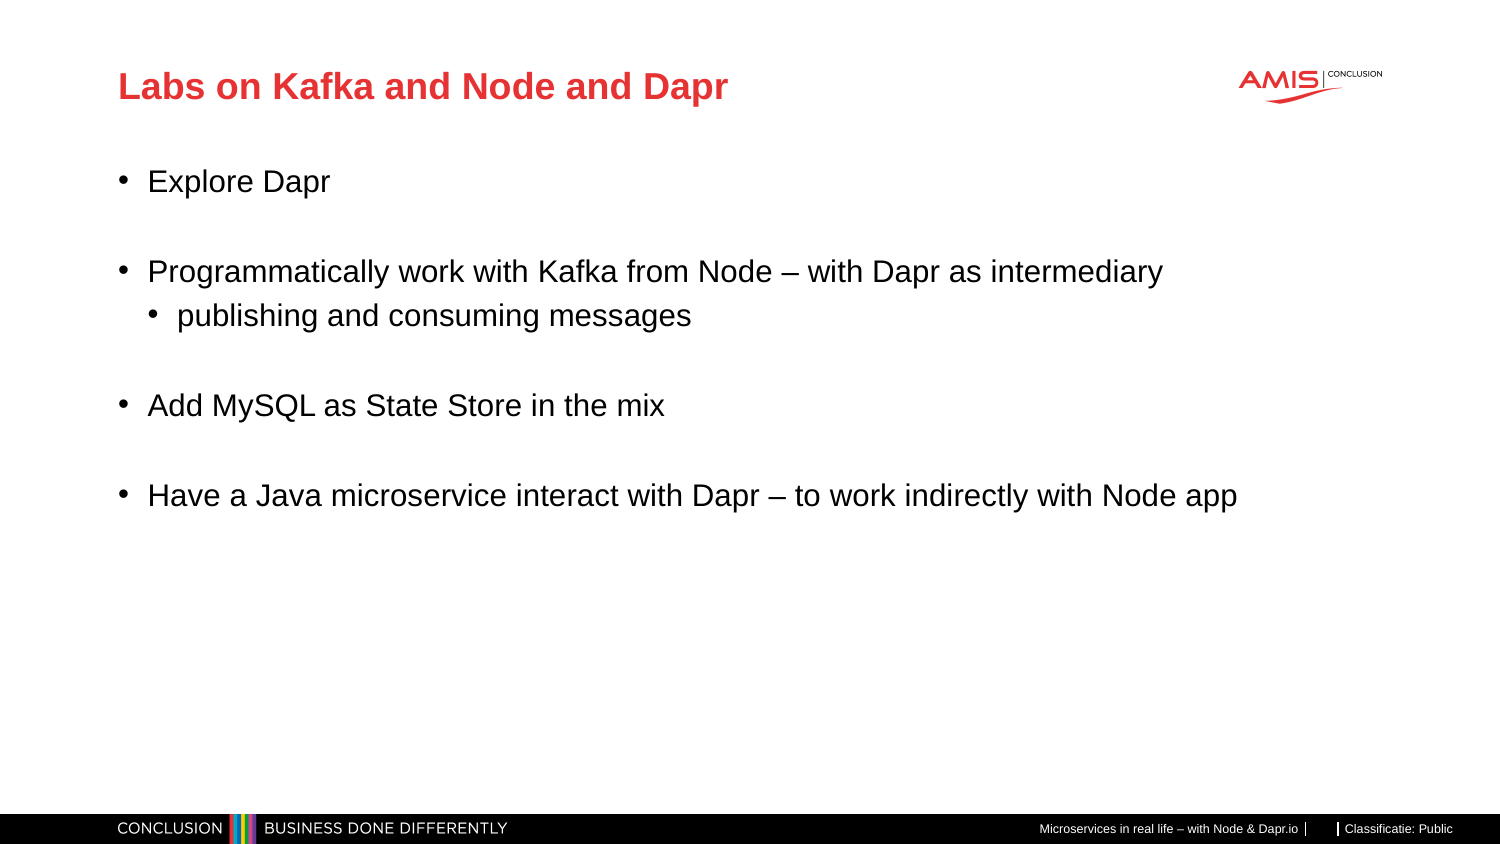

# Labs on Kafka and Node and Dapr
Explore Dapr

Programmatically work with Kafka from Node – with Dapr as intermediary
publishing and consuming messages
Add MySQL as State Store in the mix

Have a Java microservice interact with Dapr – to work indirectly with Node app

Microservices in real life – with Node & Dapr.io